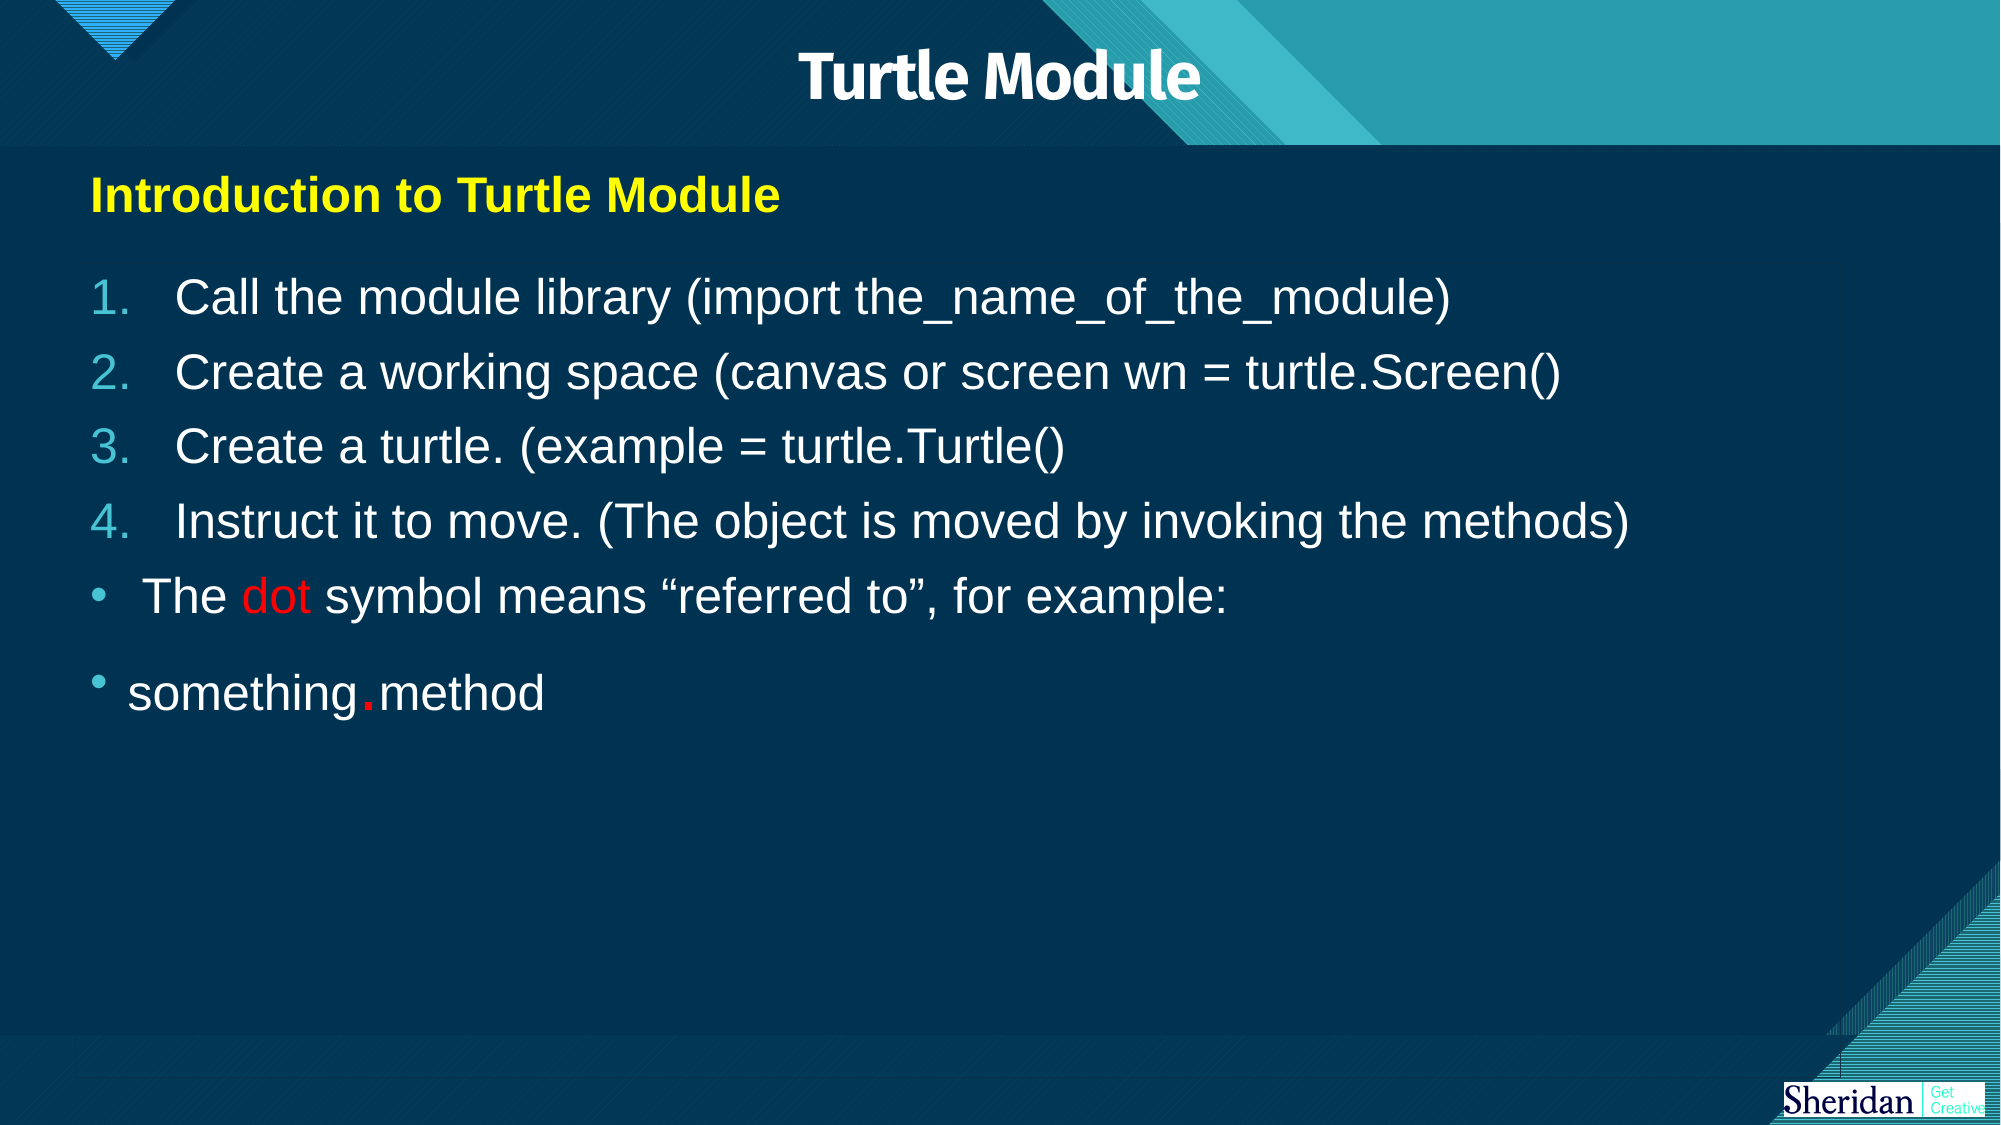

# Turtle Module
Introduction to Turtle Module
Call the module library (import the_name_of_the_module)
Create a working space (canvas or screen wn = turtle.Screen()
Create a turtle. (example = turtle.Turtle()
Instruct it to move. (The object is moved by invoking the methods)
 The dot symbol means “referred to”, for example:
something.method